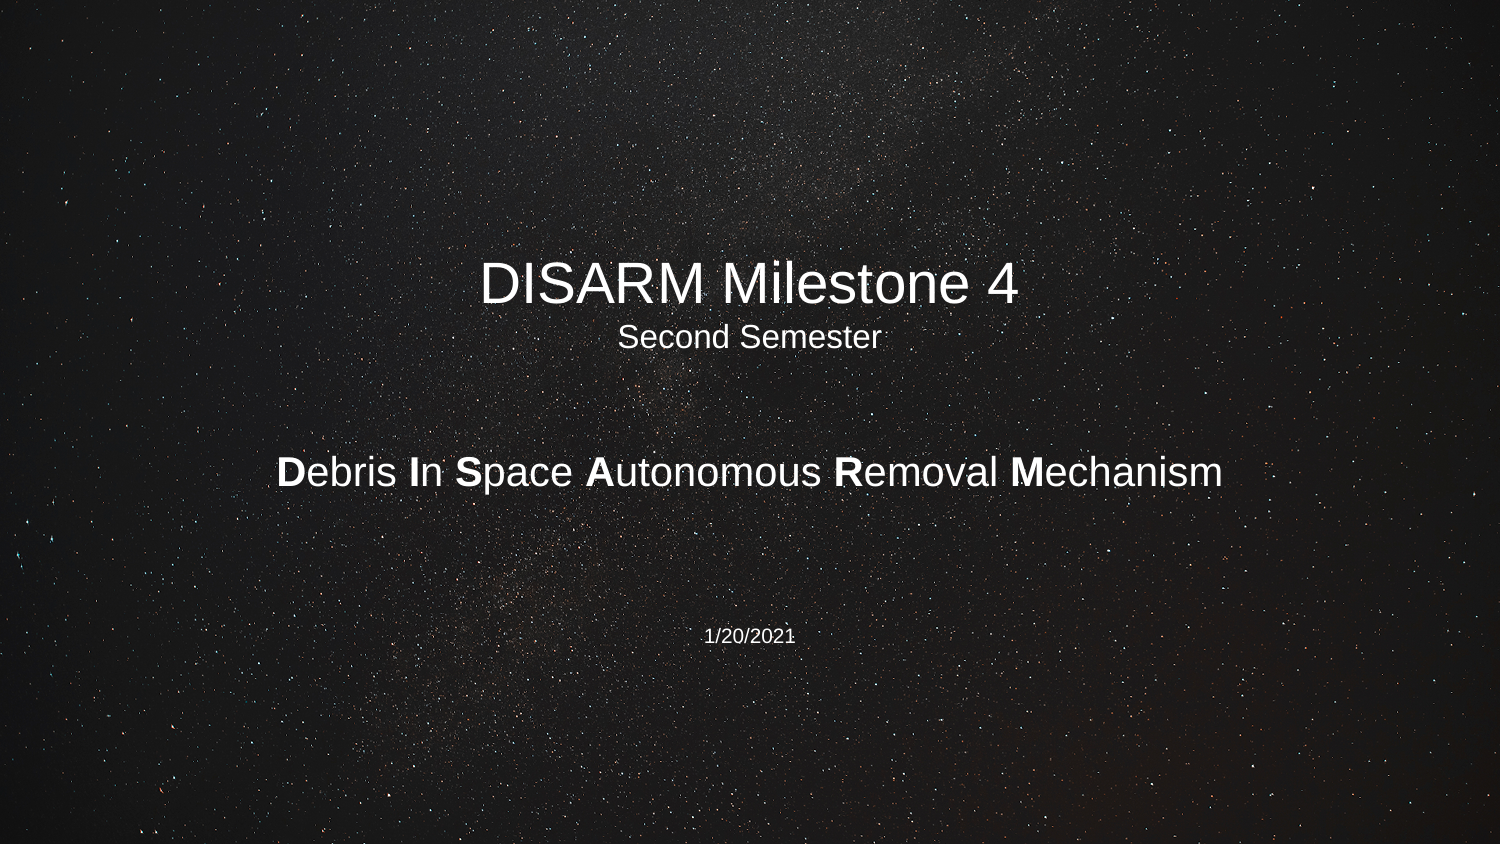

DISARM Milestone 4
Second Semester
Debris In Space Autonomous Removal Mechanism

1/20/2021